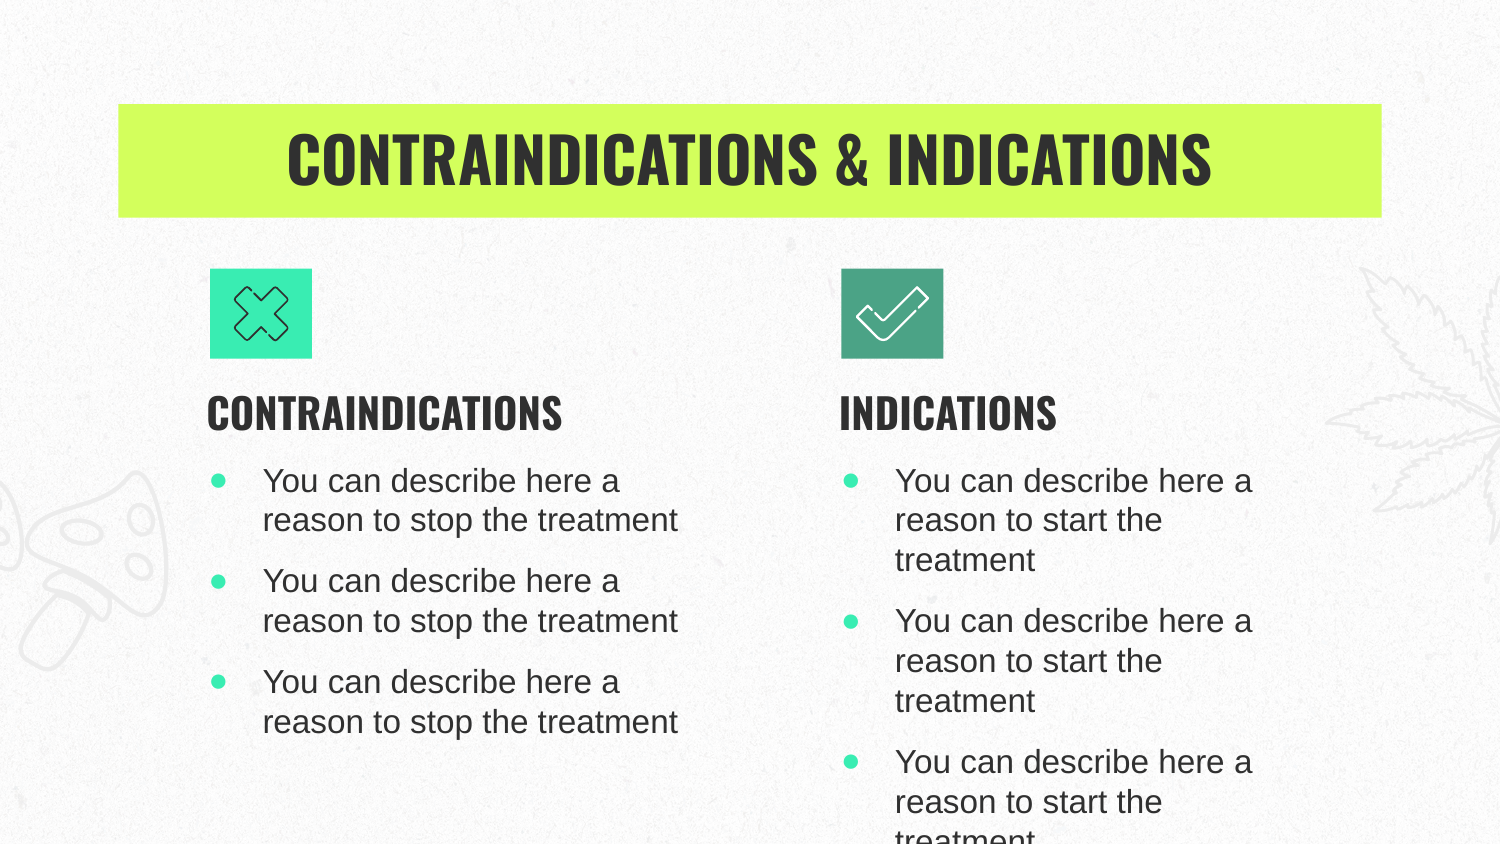

# CONTRAINDICATIONS & INDICATIONS

CONTRAINDICATIONS
INDICATIONS
You can describe here a reason to stop the treatment
You can describe here a reason to stop the treatment
You can describe here a reason to stop the treatment
You can describe here a reason to start the treatment
You can describe here a reason to start the treatment
You can describe here a reason to start the treatment